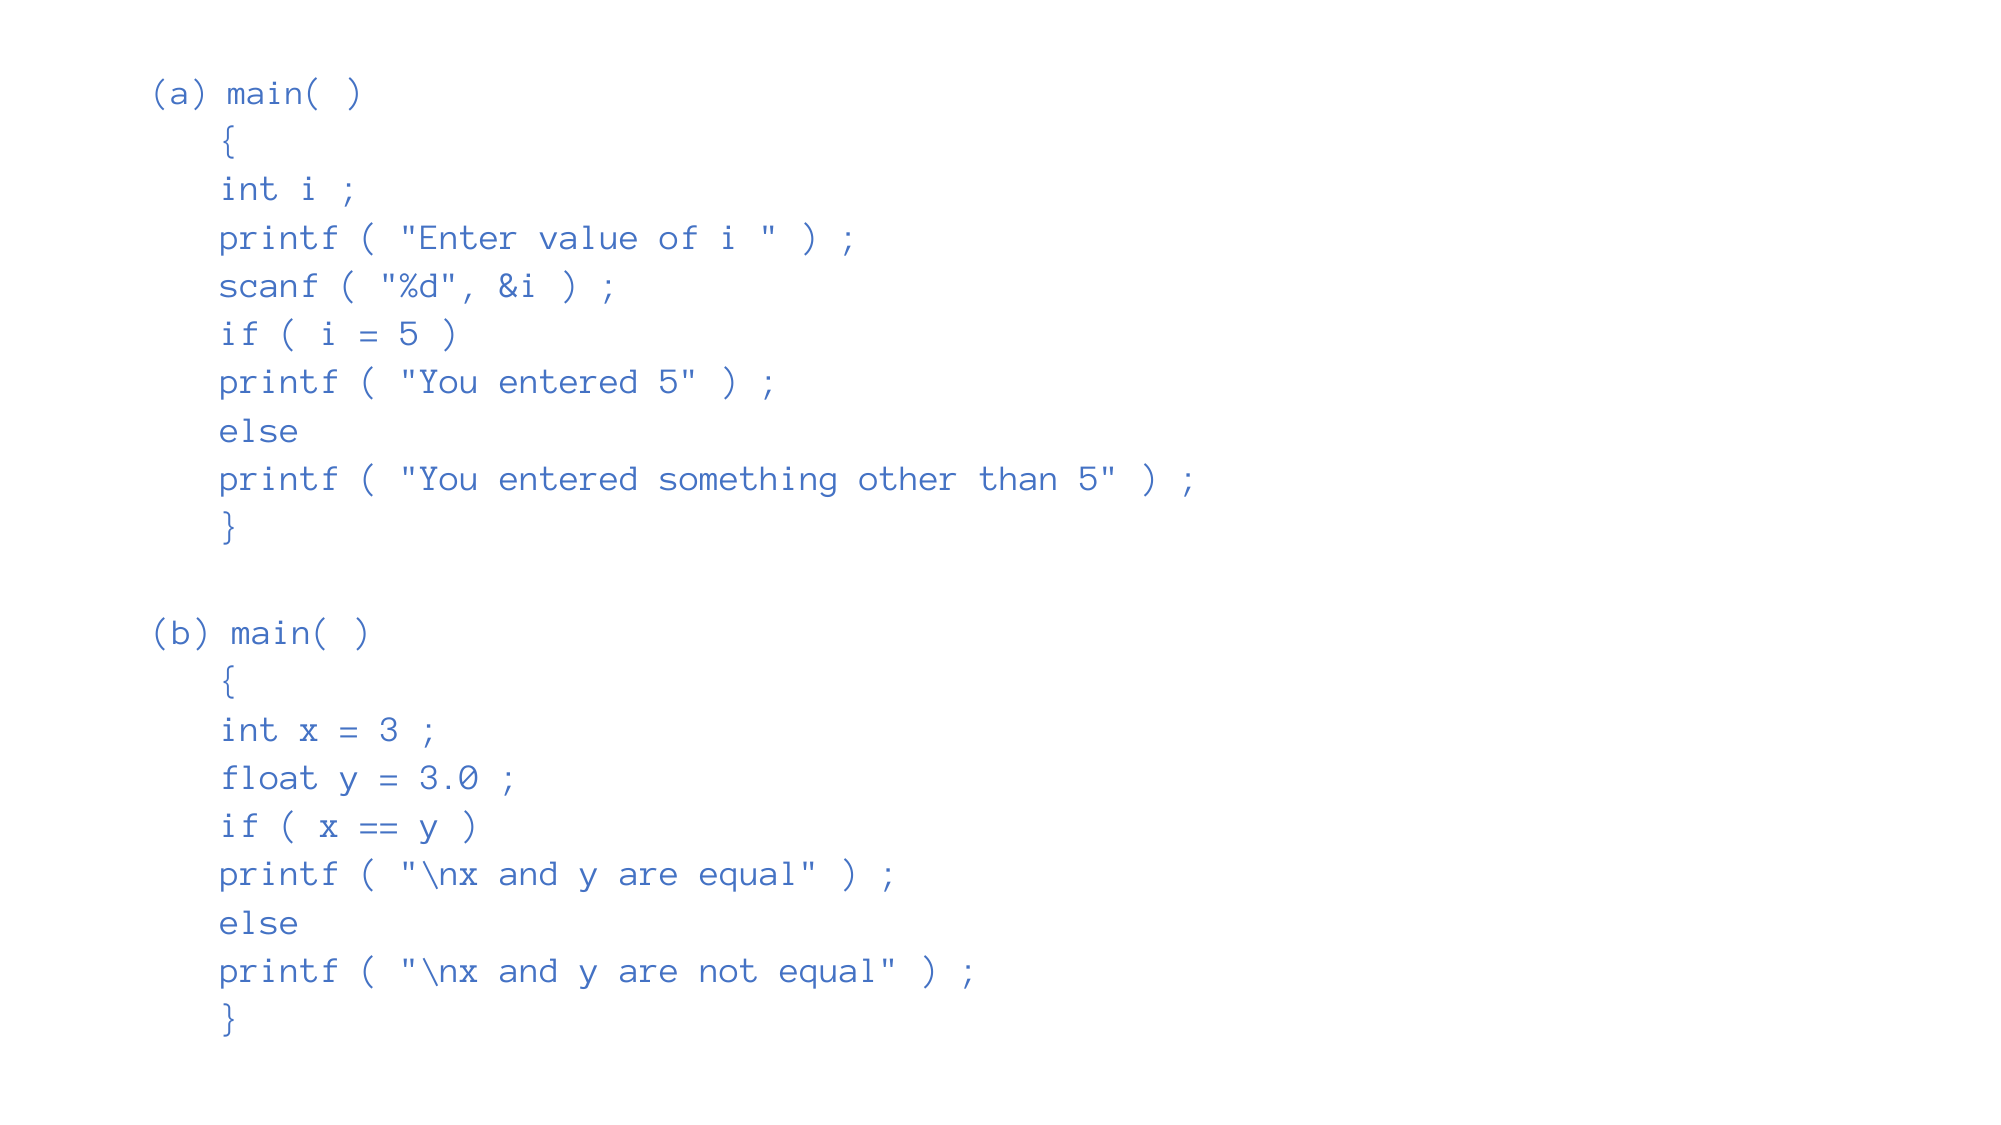

(a) main( )
{
int i ;
printf ( "Enter value of i " ) ;
scanf ( "%d", &i ) ;
if ( i = 5 )
printf ( "You entered 5" ) ;
else
printf ( "You entered something other than 5" ) ;
}

(b) main( )
{
int x = 3 ;
float y = 3.0 ;
if ( x == y )
printf ( "\nx and y are equal" ) ;
else
printf ( "\nx and y are not equal" ) ;
}